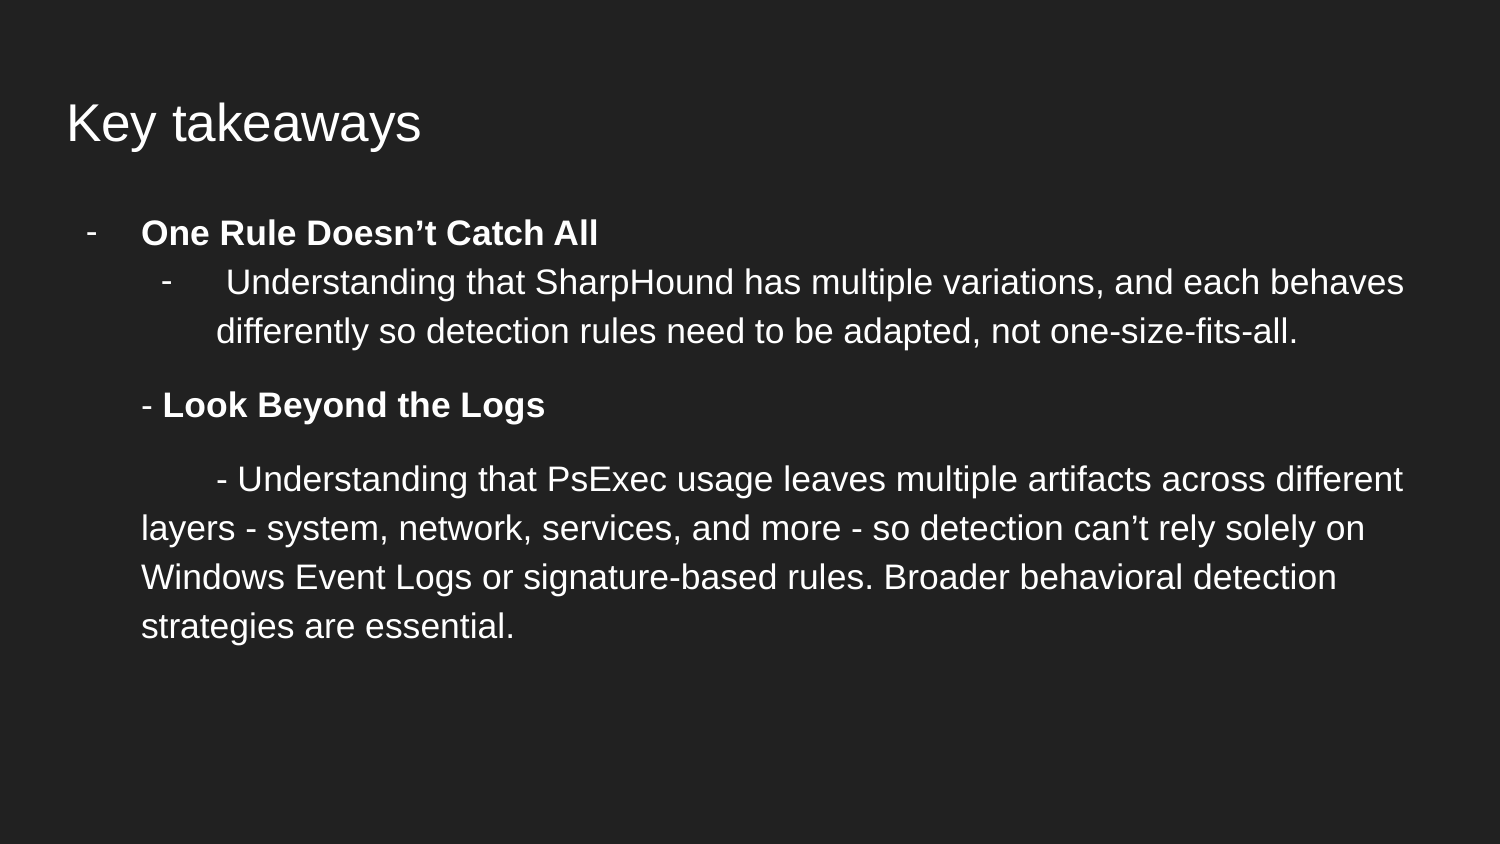

# Key takeaways
One Rule Doesn’t Catch All
 Understanding that SharpHound has multiple variations, and each behaves differently so detection rules need to be adapted, not one-size-fits-all.
- Look Beyond the Logs
- Understanding that PsExec usage leaves multiple artifacts across different layers - system, network, services, and more - so detection can’t rely solely on Windows Event Logs or signature-based rules. Broader behavioral detection strategies are essential.